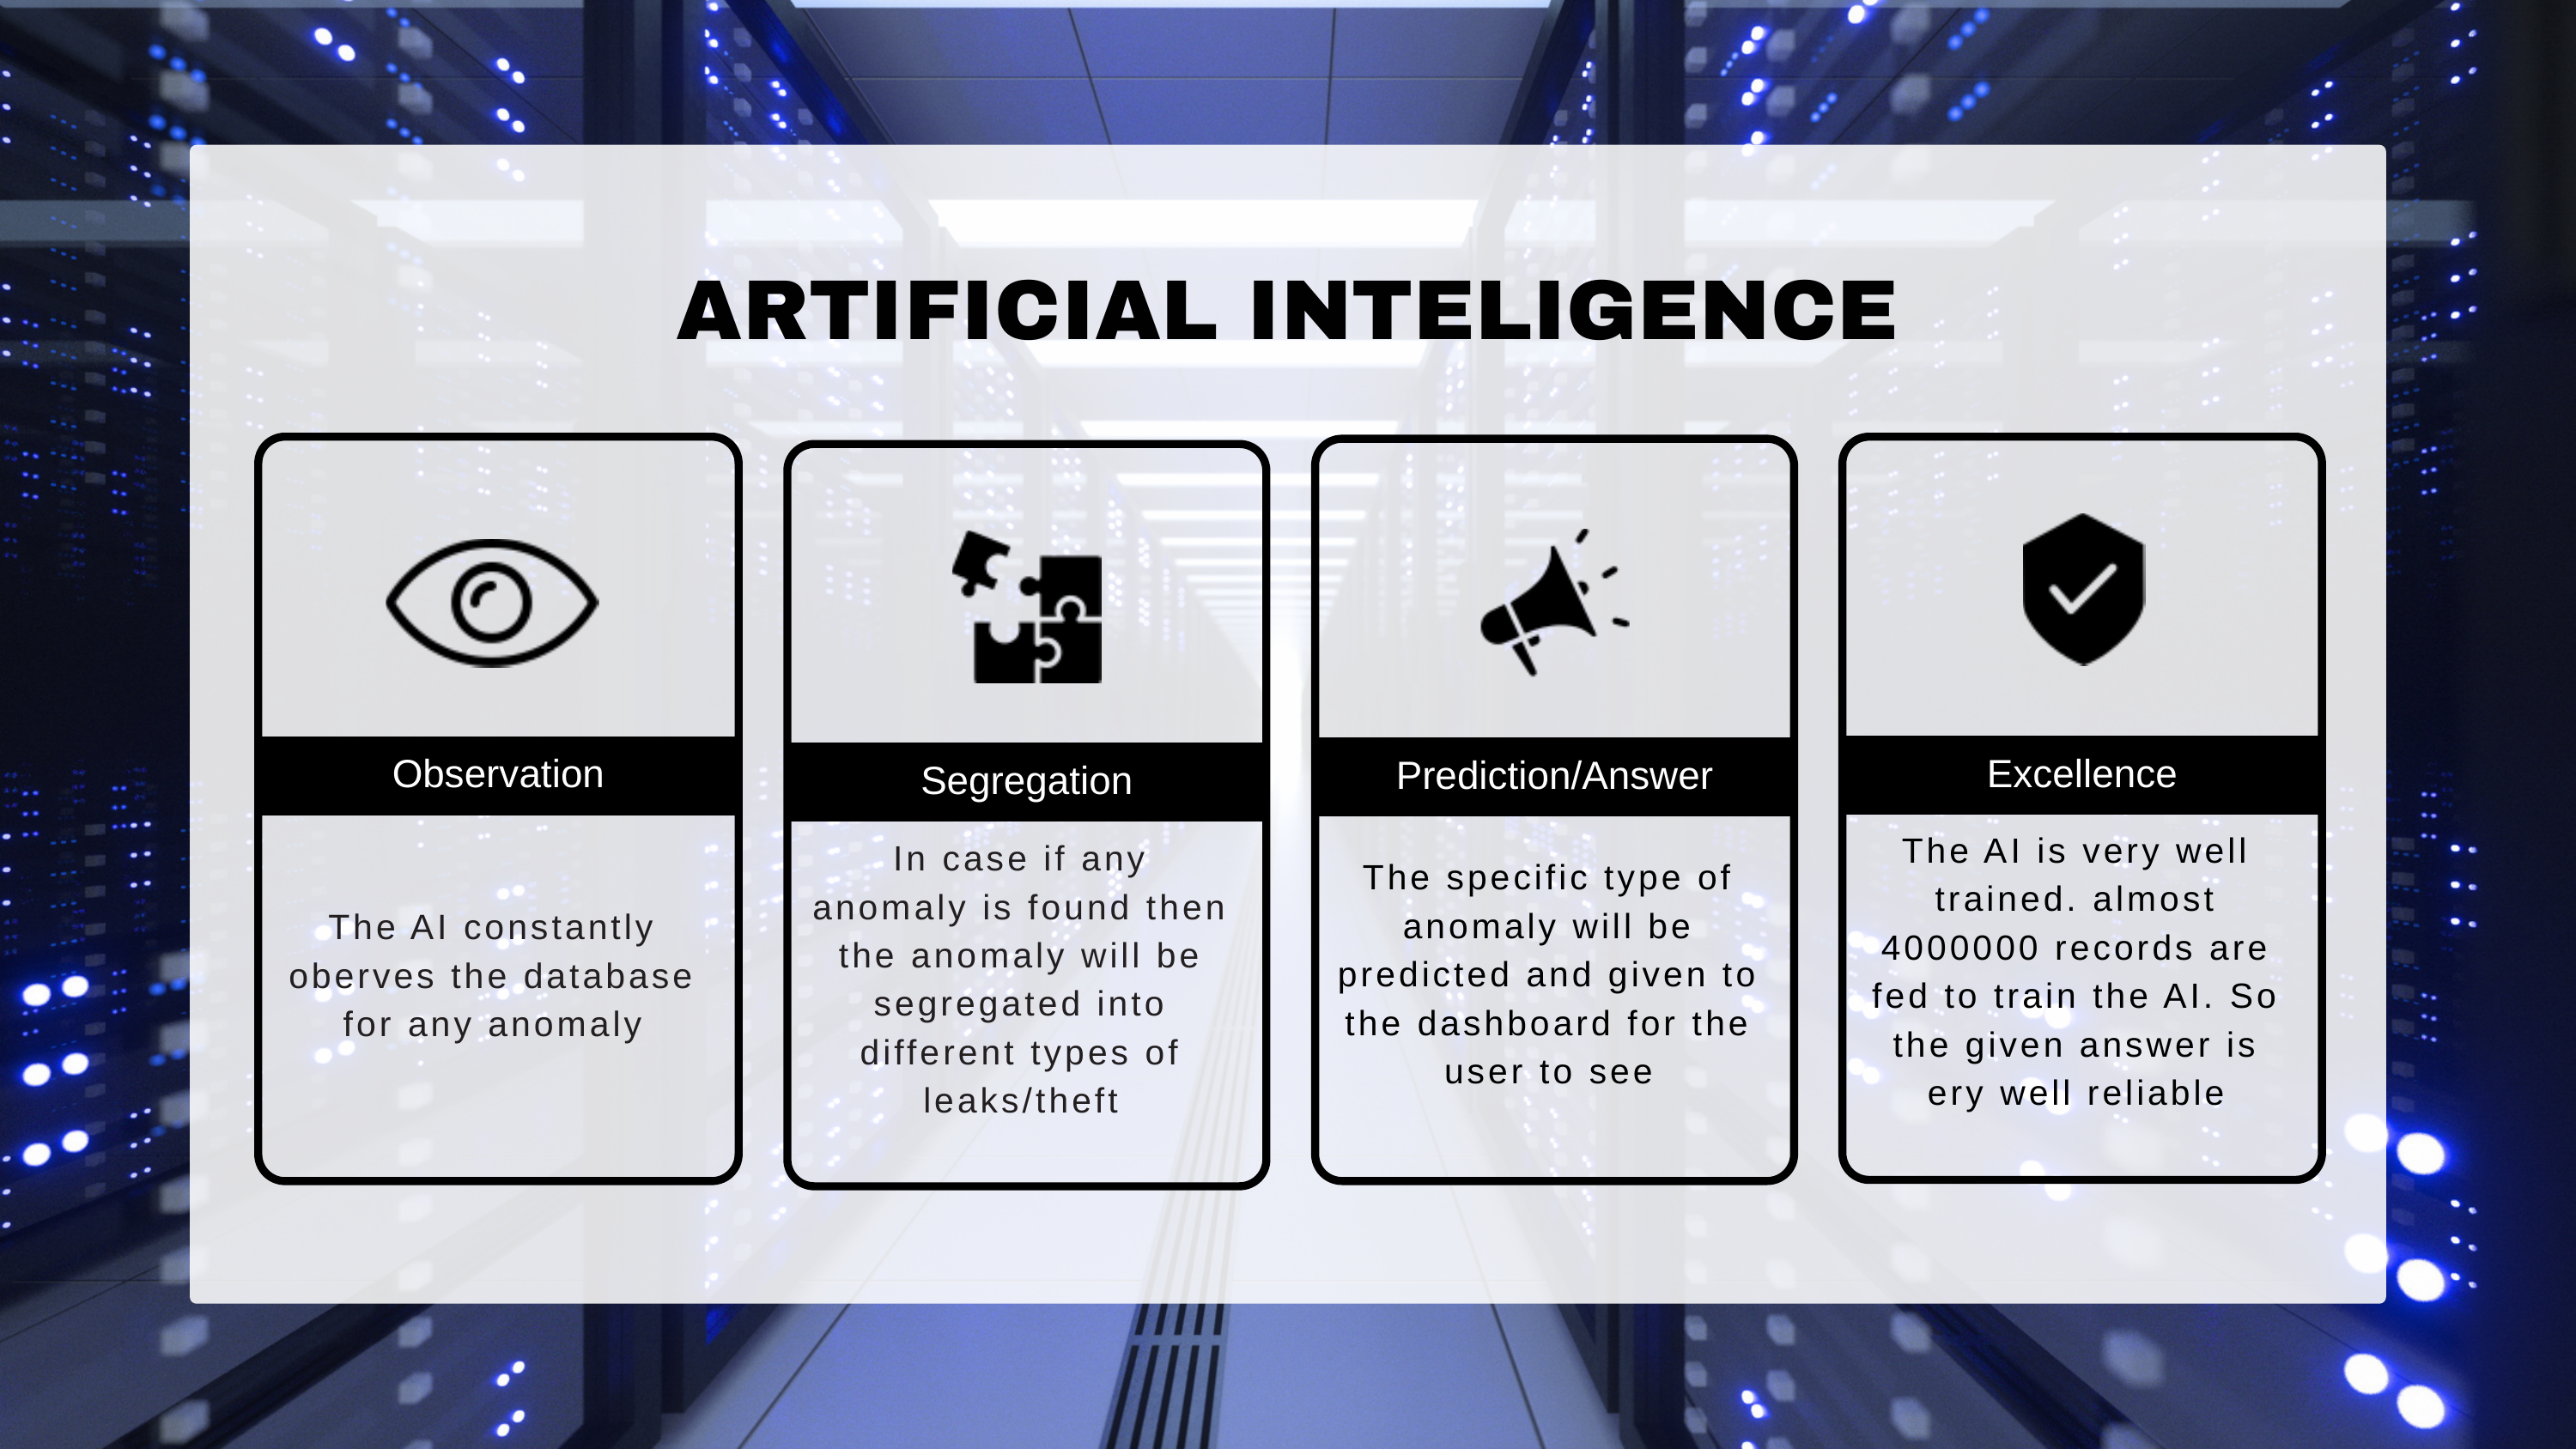

ARTIFICIAL INTELIGENCE

Excellence

Observation

Prediction/Answer

Segregation
The AI is very well trained. almost 4000000 records are fed to train the AI. So the given answer is ery well reliable
In case if any anomaly is found then the anomaly will be segregated into different types of leaks/theft
The specific type of anomaly will be predicted and given to the dashboard for the user to see
The AI constantly oberves the database for any anomaly